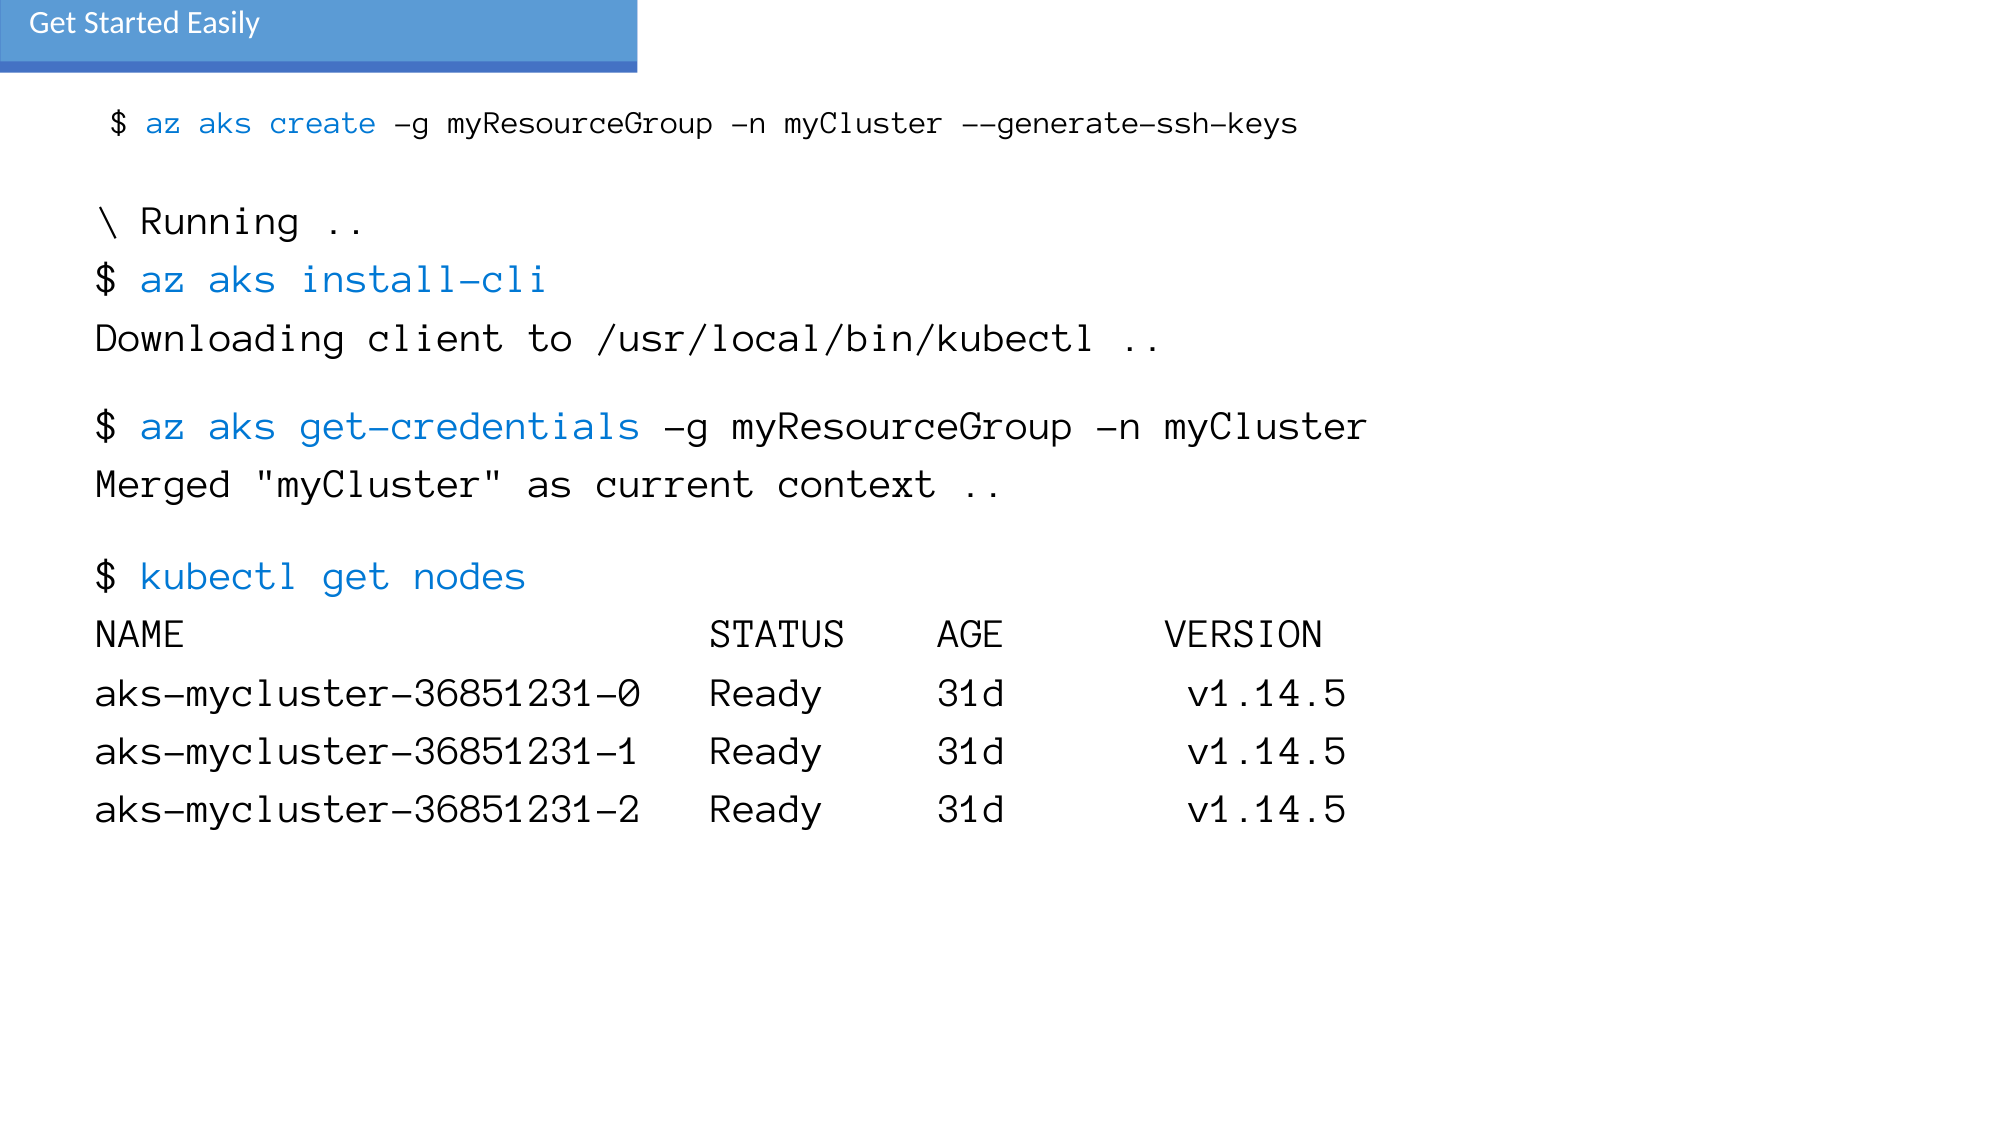

Get Started Easily
$ az aks create -g myResourceGroup -n myCluster --generate-ssh-keys
\ Running ..
$ az aks install-cli
Downloading client to /usr/local/bin/kubectl ..
$ az aks get-credentials -g myResourceGroup -n myCluster
Merged "myCluster" as current context ..
$ kubectl get nodes
NAME                       STATUS    AGE       VERSION
aks-mycluster-36851231-0   Ready     31d        v1.14.5
aks-mycluster-36851231-1   Ready     31d        v1.14.5
aks-mycluster-36851231-2   Ready     31d        v1.14.5